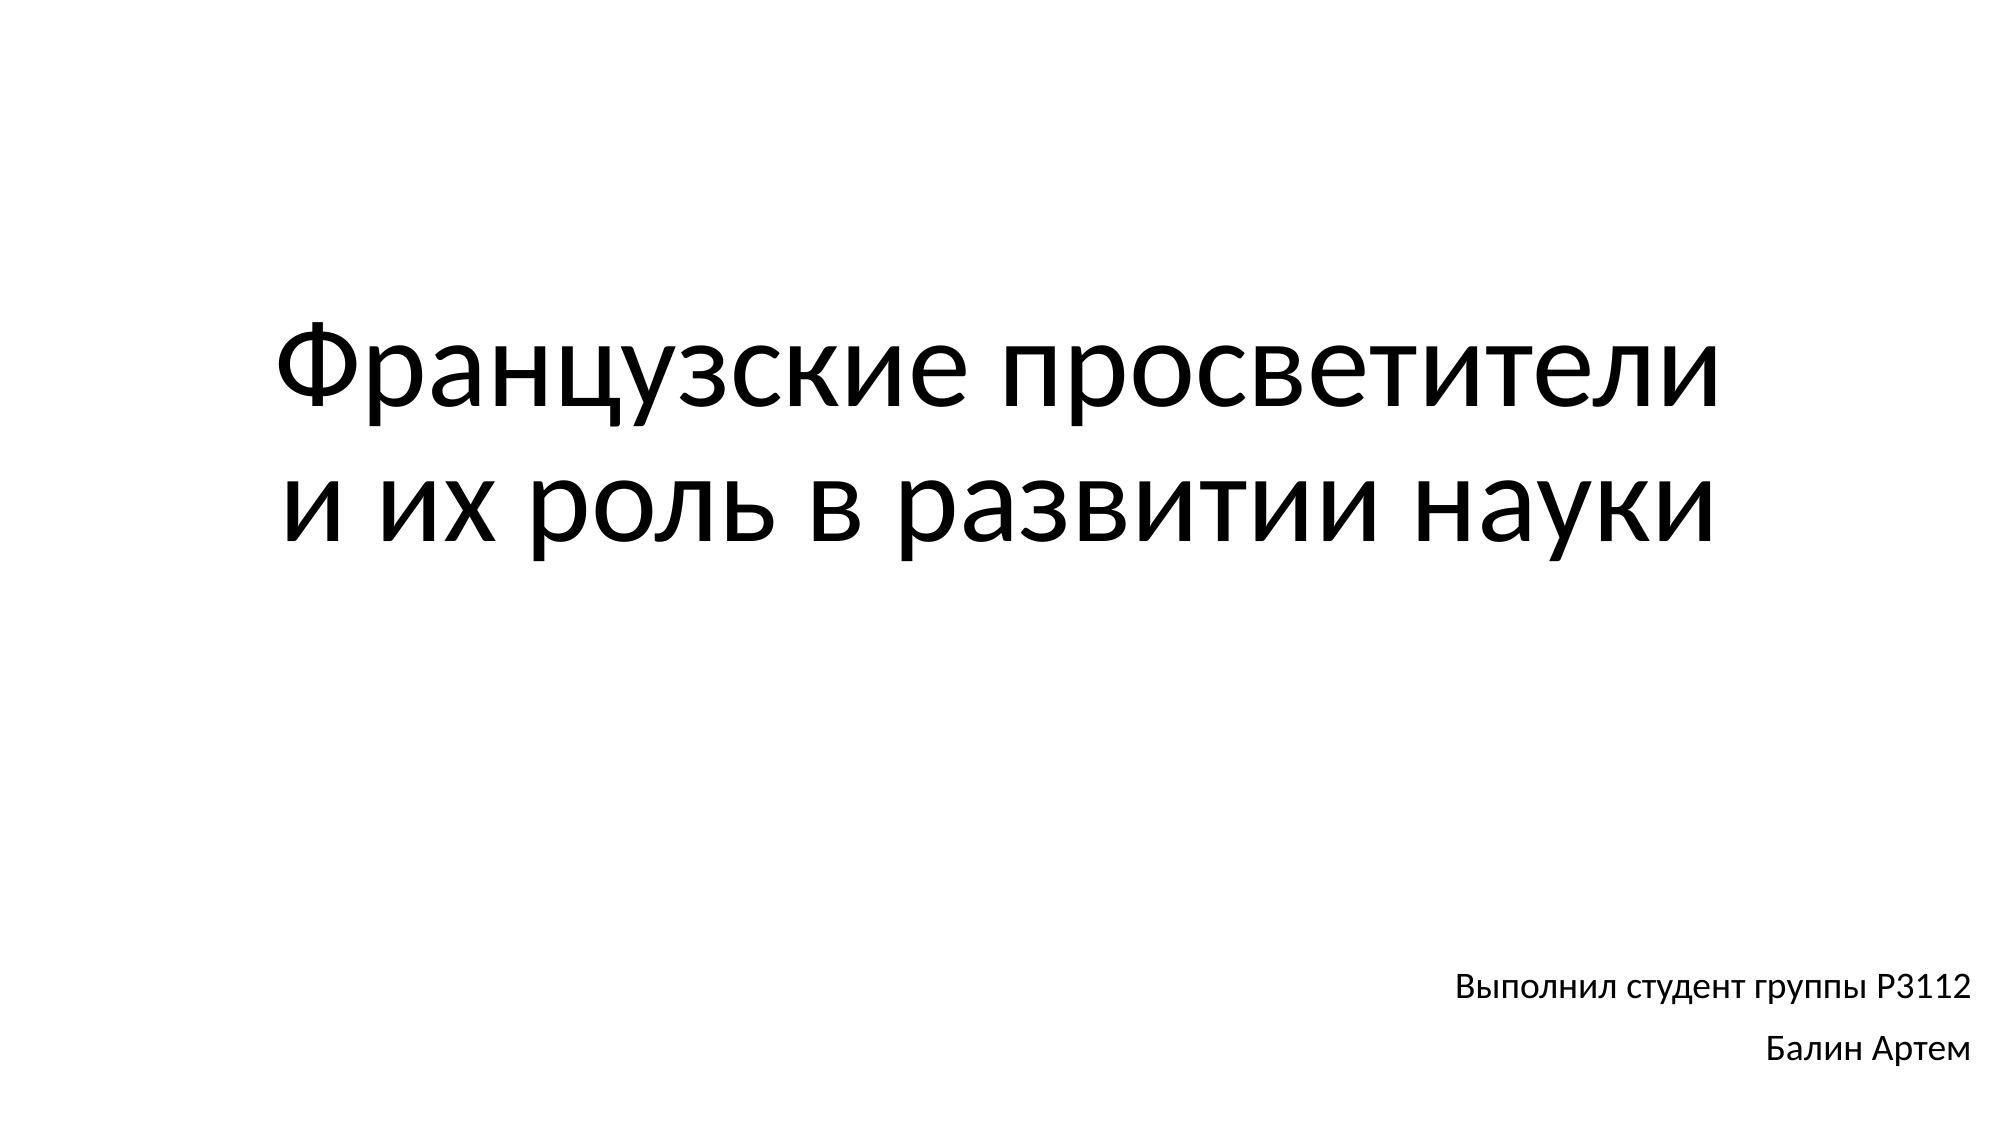

# Французские просветители и их роль в развитии науки
Выполнил студент группы P3112
Балин Артем